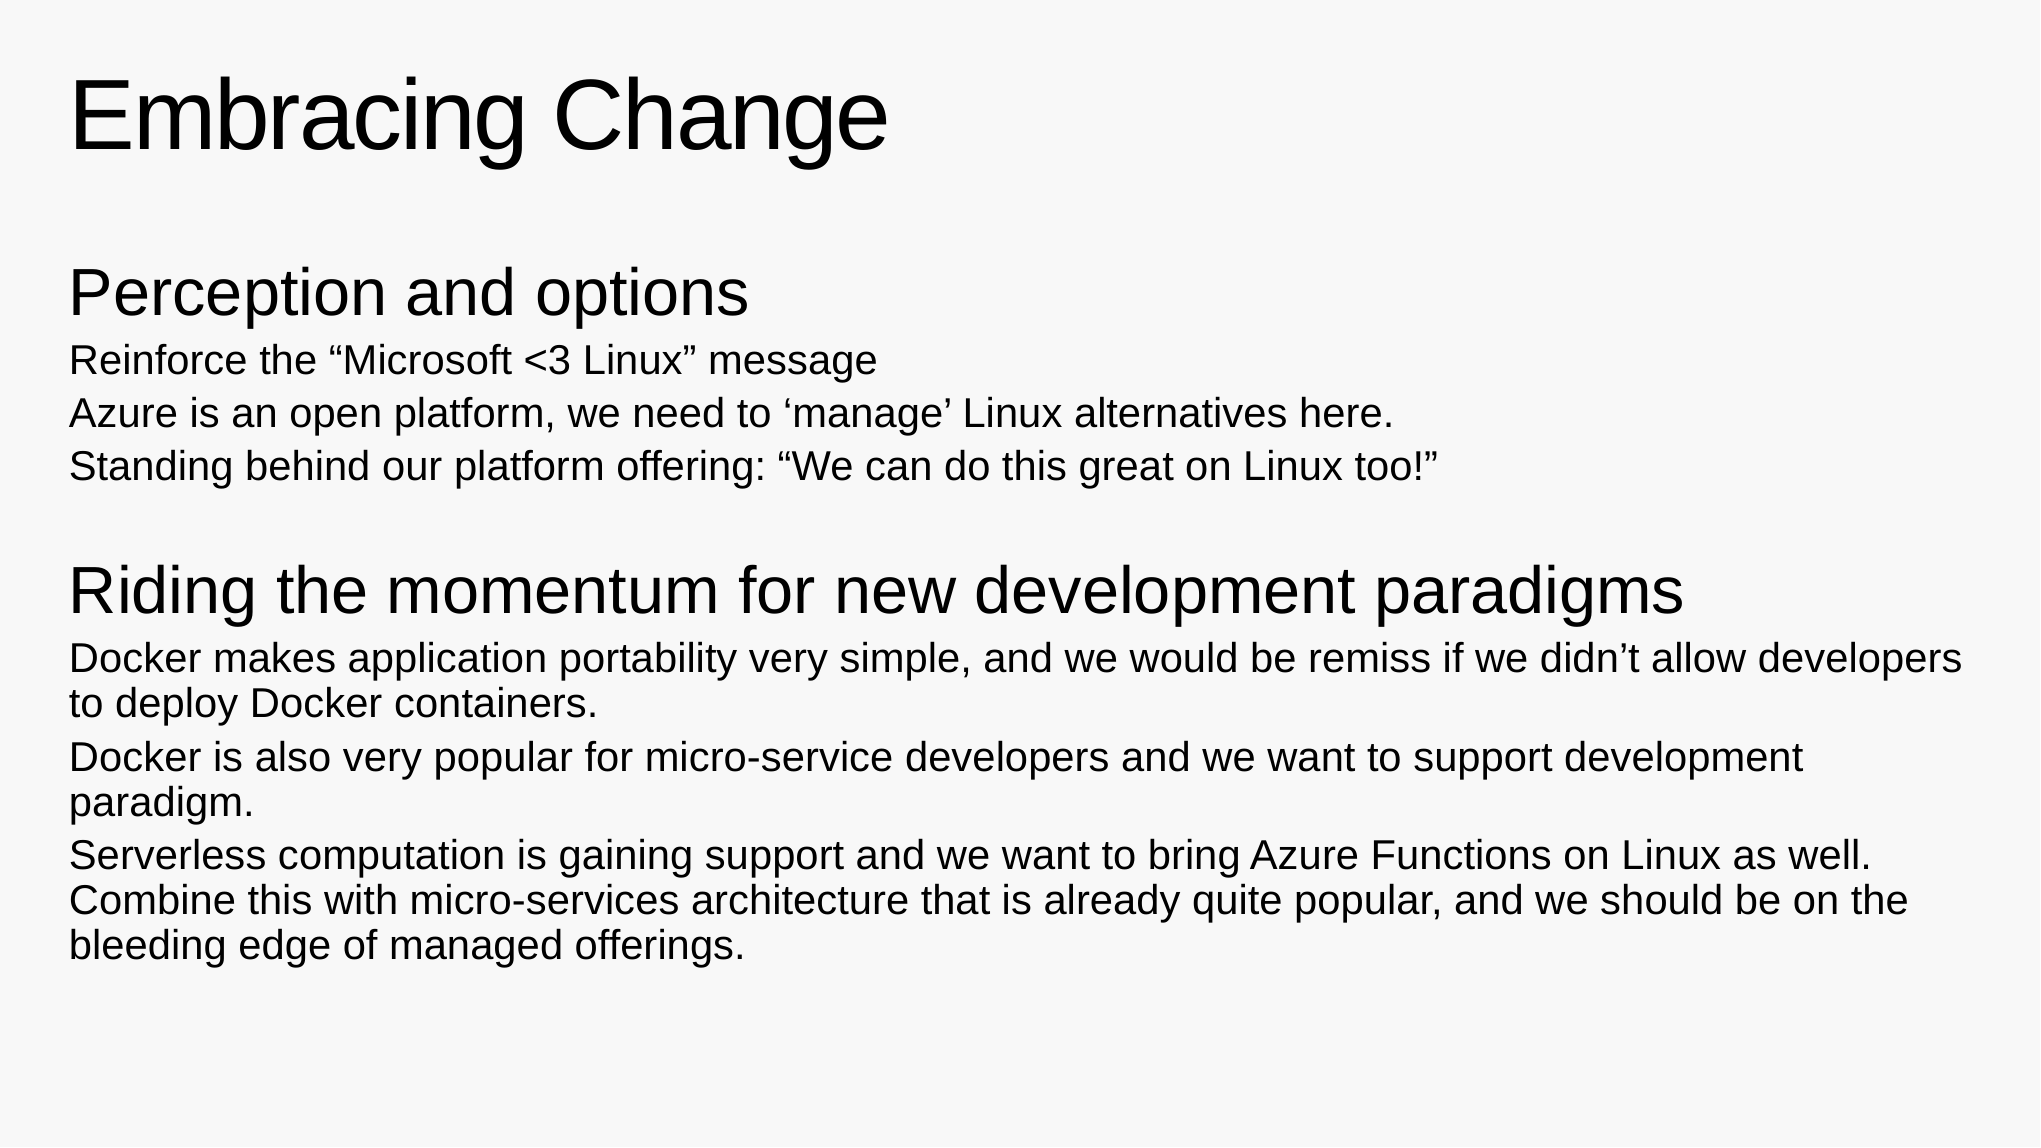

# Embracing Change
Perception and options
Reinforce the “Microsoft <3 Linux” message
Azure is an open platform, we need to ‘manage’ Linux alternatives here.
Standing behind our platform offering: “We can do this great on Linux too!”

Riding the momentum for new development paradigms
Docker makes application portability very simple, and we would be remiss if we didn’t allow developers to deploy Docker containers.
Docker is also very popular for micro-service developers and we want to support development paradigm.
Serverless computation is gaining support and we want to bring Azure Functions on Linux as well. Combine this with micro-services architecture that is already quite popular, and we should be on the bleeding edge of managed offerings.